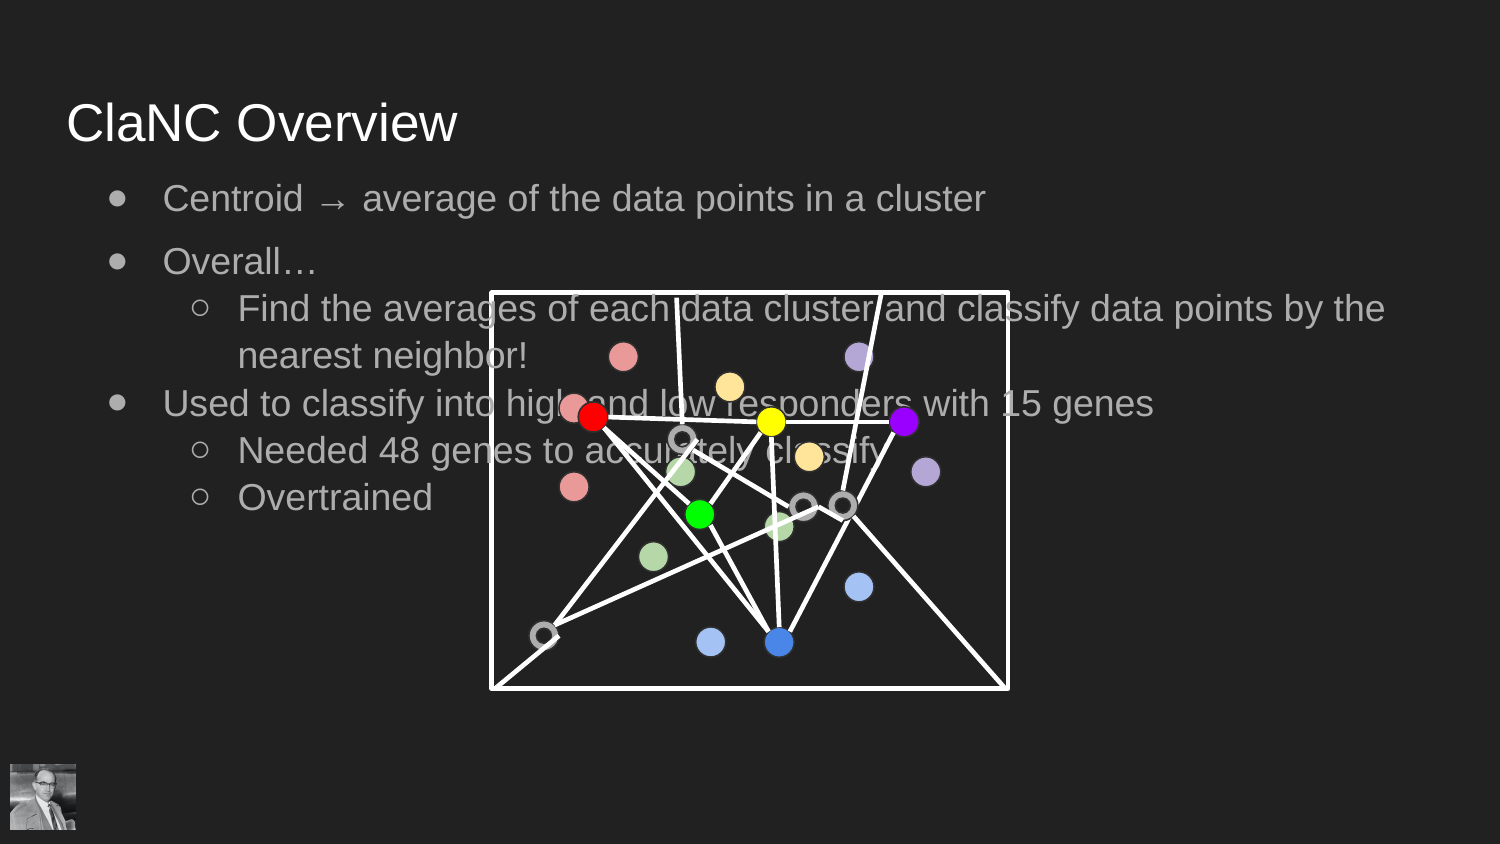

# ClaNC Overview
Centroid → average of the data points in a cluster

Overall…
Find the averages of each data cluster and classify data points by the nearest neighbor!
Used to classify into high and low responders with 15 genes
Needed 48 genes to accurately classify
Overtrained